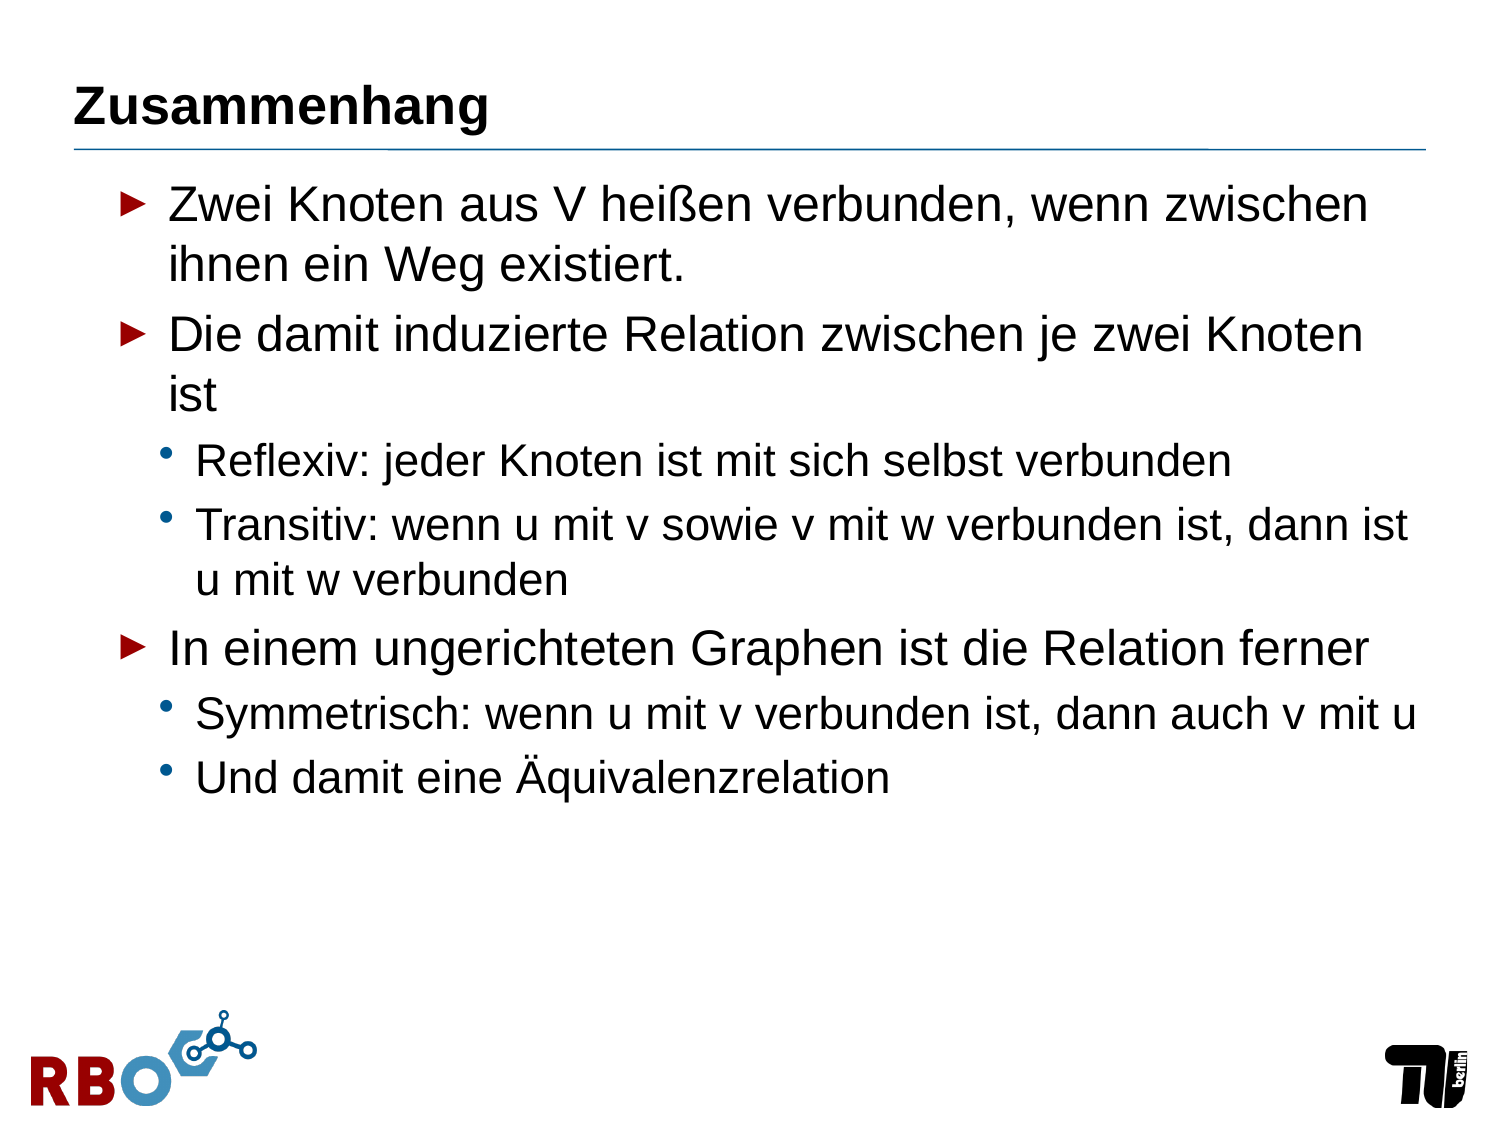

# Zusammenhang
Zwei Knoten aus V heißen verbunden, wenn zwischen ihnen ein Weg existiert.
Die damit induzierte Relation zwischen je zwei Knoten ist
Reflexiv: jeder Knoten ist mit sich selbst verbunden
Transitiv: wenn u mit v sowie v mit w verbunden ist, dann ist u mit w verbunden
In einem ungerichteten Graphen ist die Relation ferner
Symmetrisch: wenn u mit v verbunden ist, dann auch v mit u
Und damit eine Äquivalenzrelation